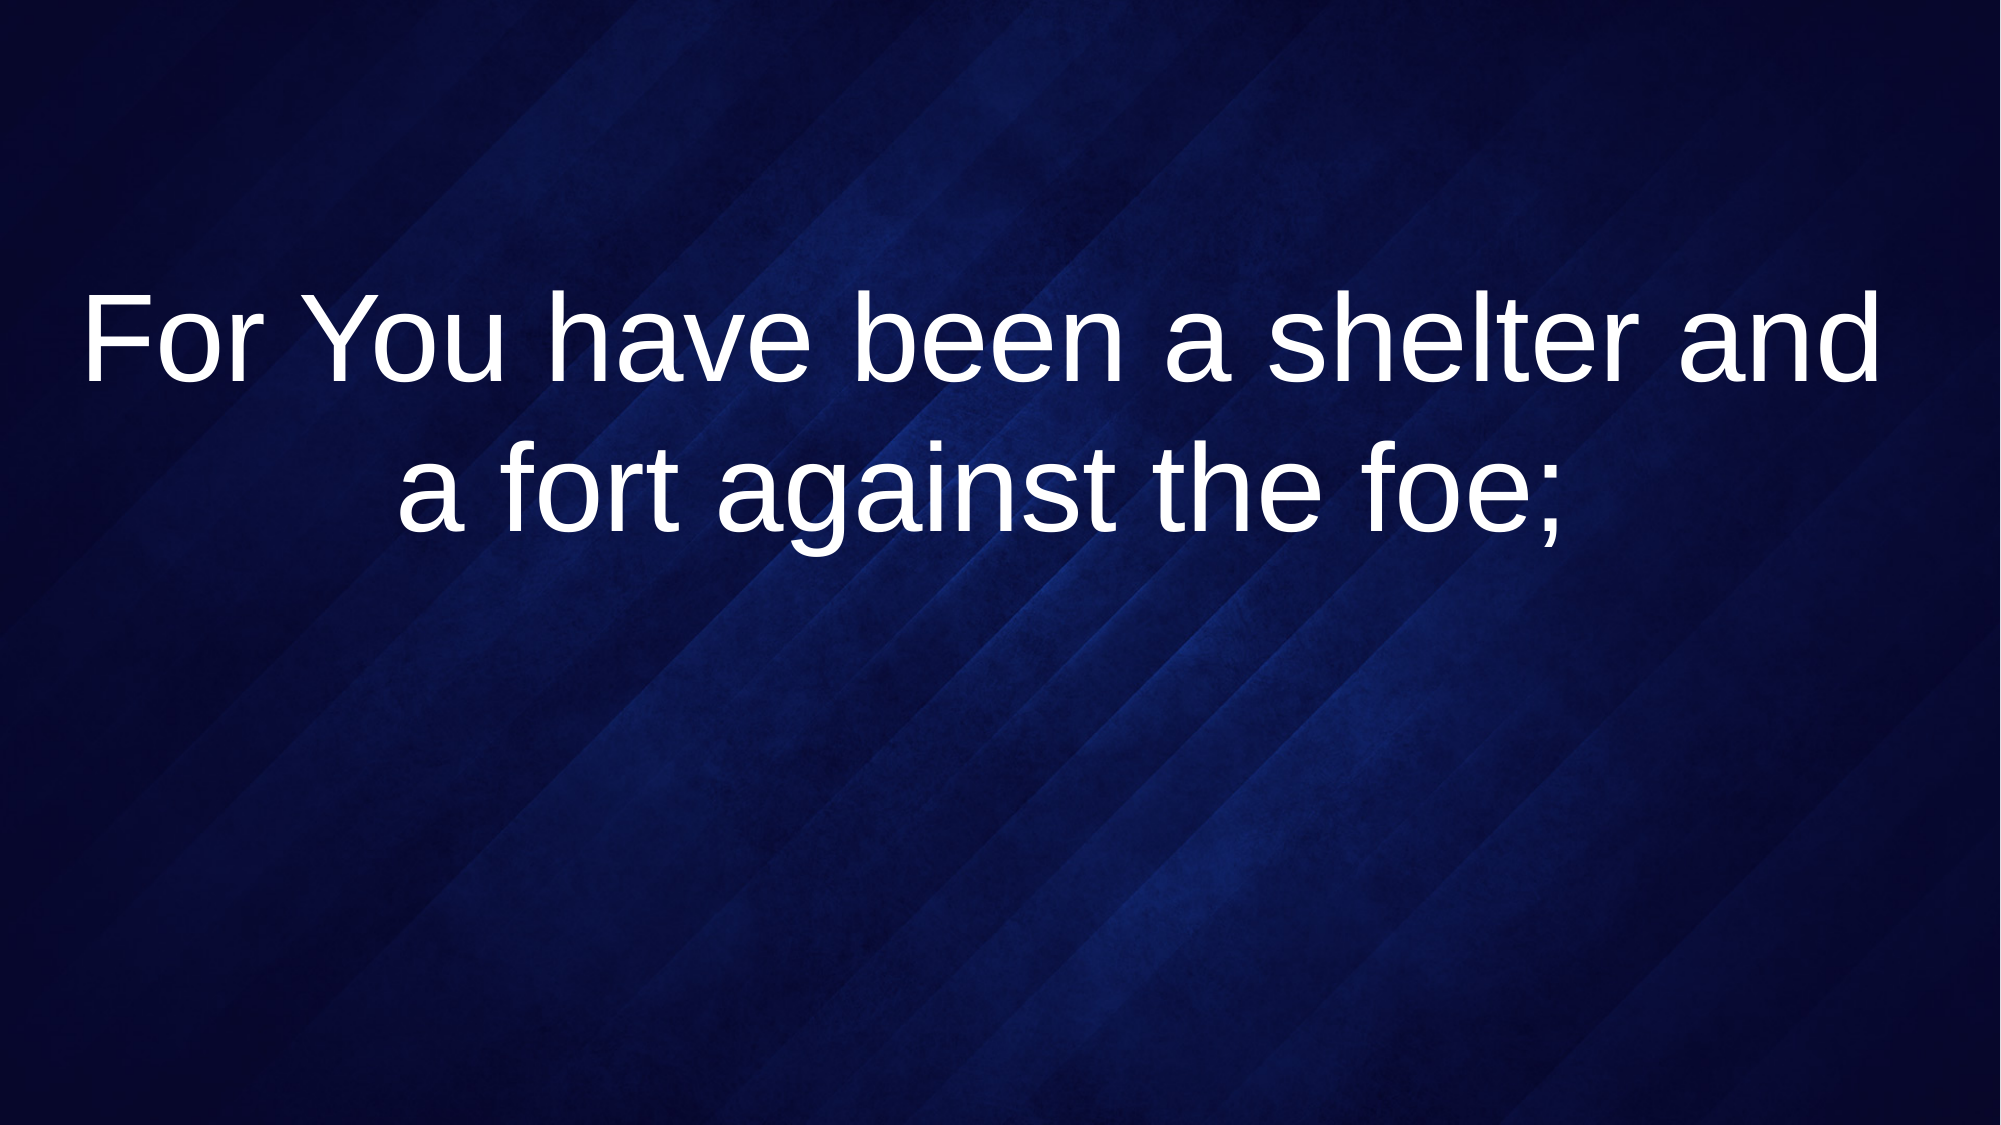

# For You have been a shelter and a fort against the foe;